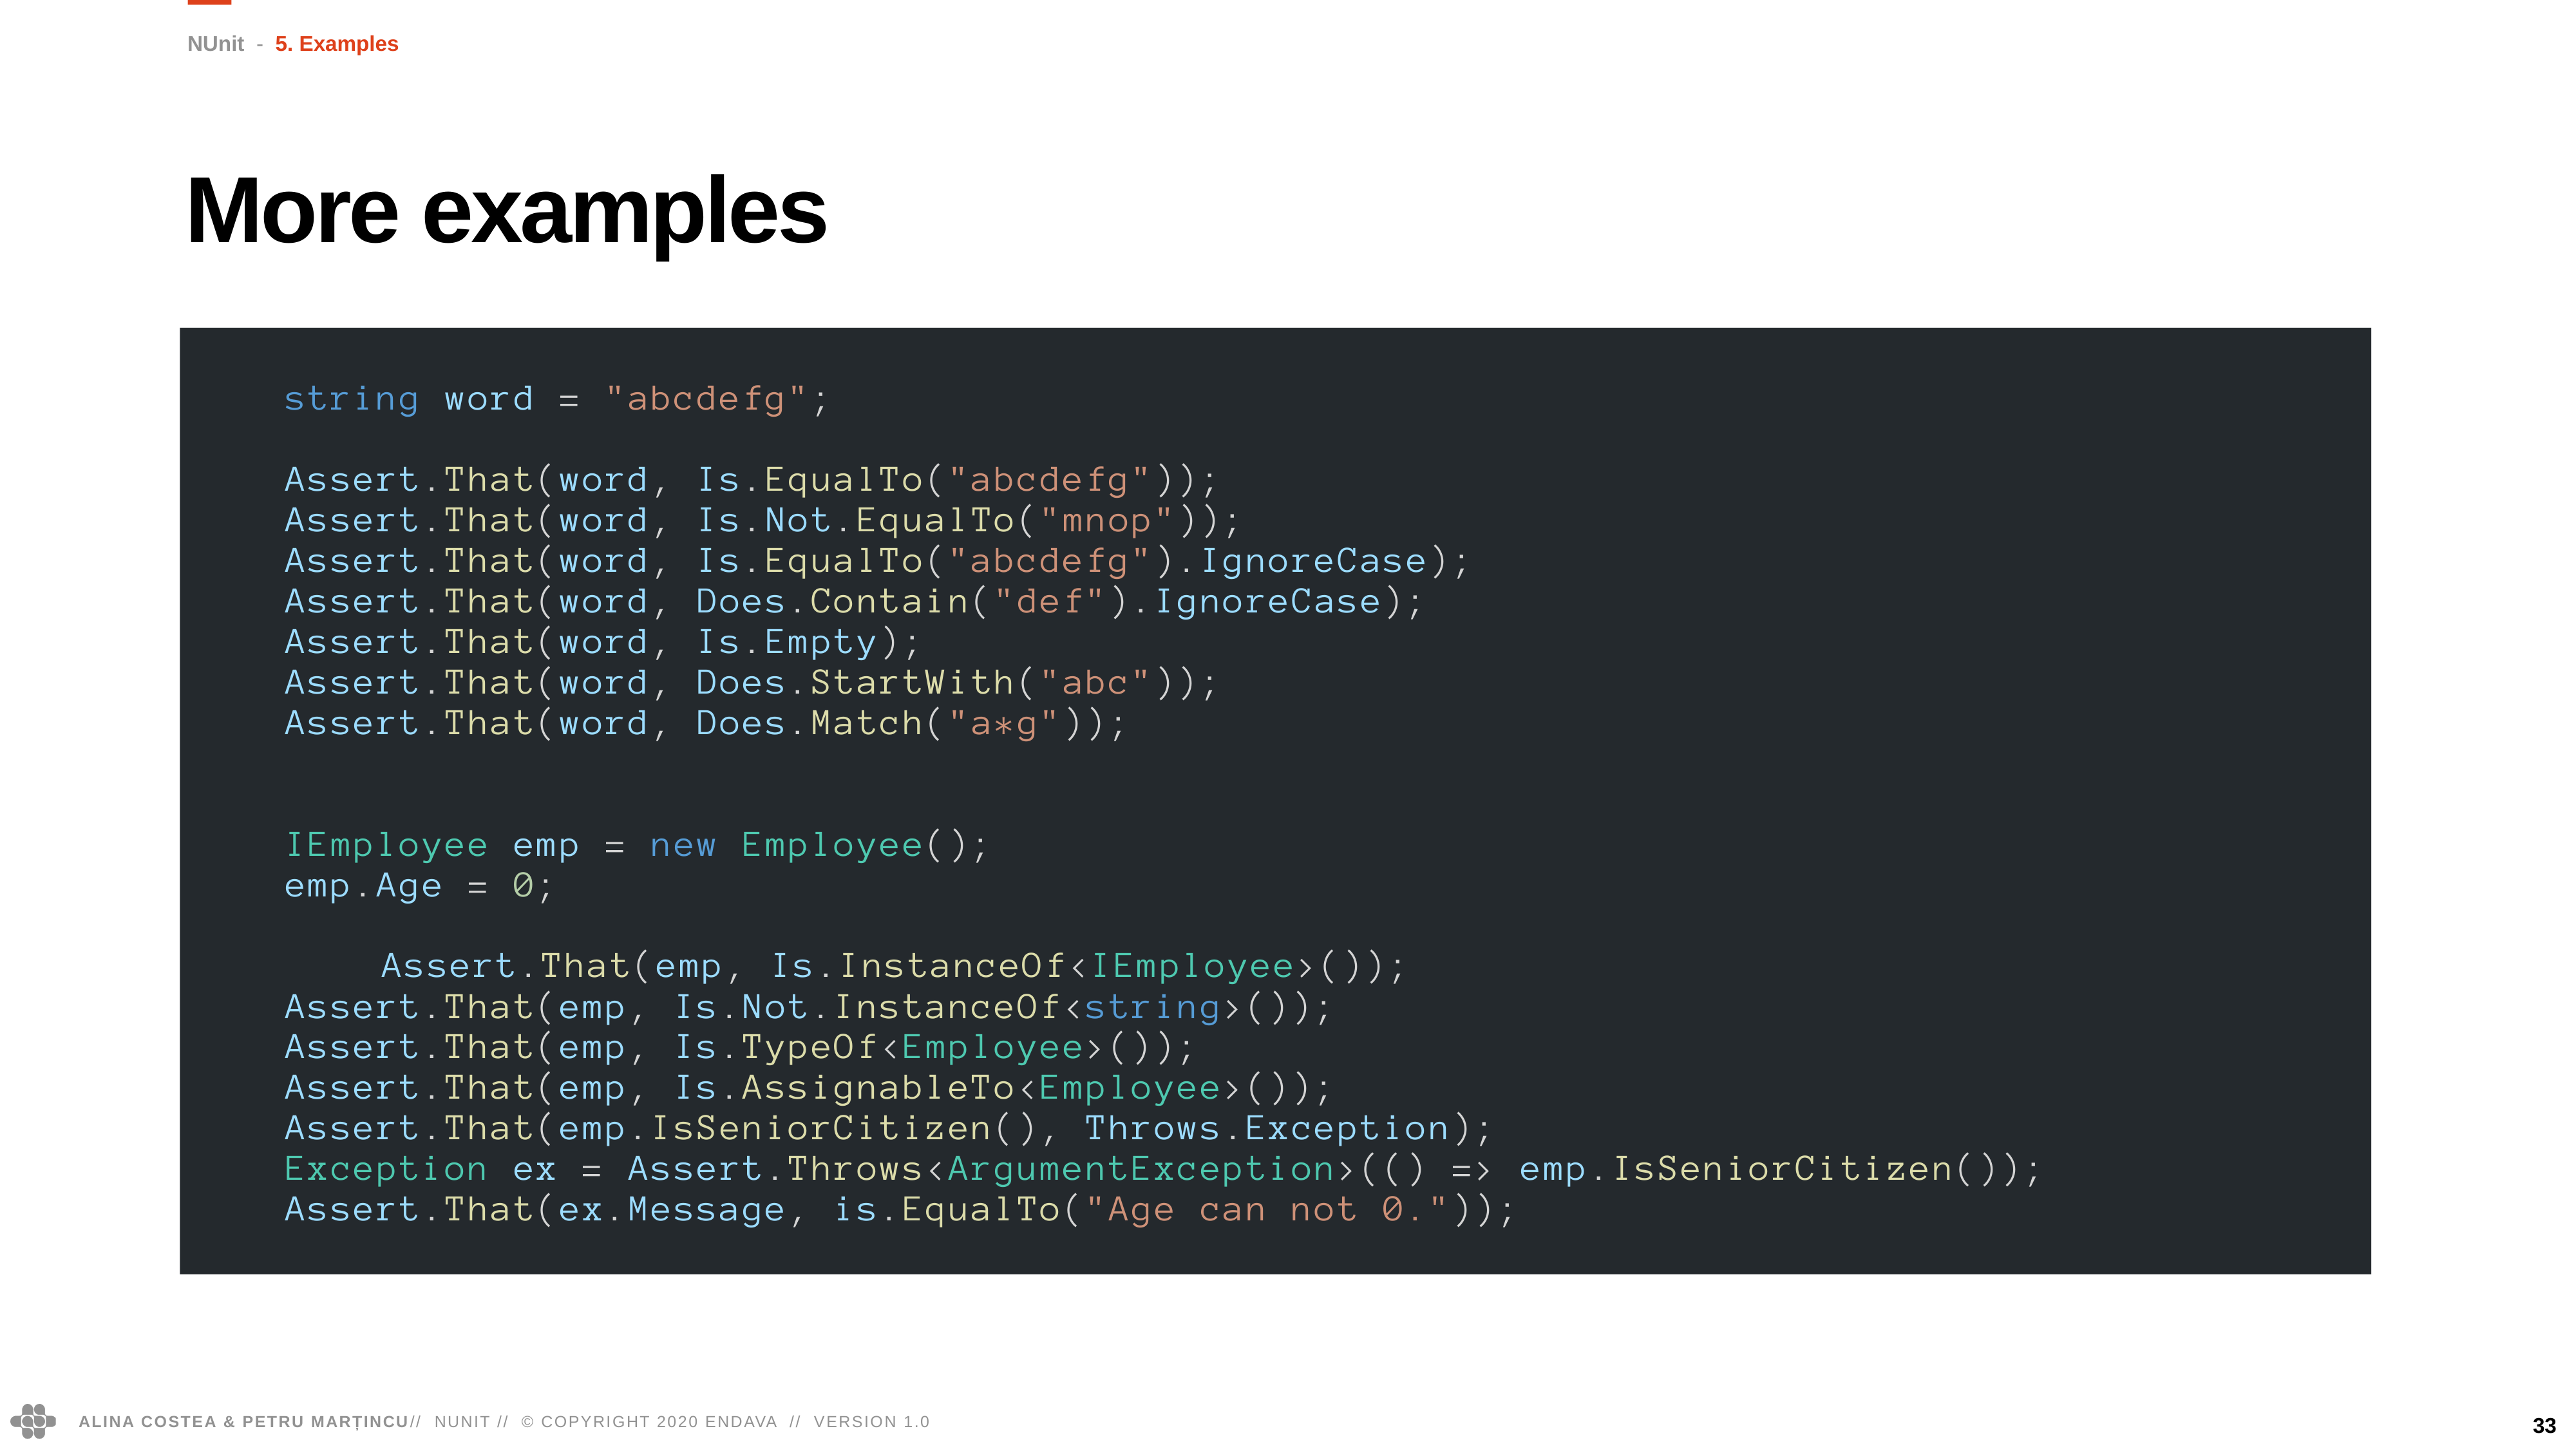

NUnit  -  5. Examples
More examples

string word = "abcdefg";

Assert.That(word, Is.EqualTo("abcdefg"));
Assert.That(word, Is.Not.EqualTo("mnop"));
Assert.That(word, Is.EqualTo("abcdefg").IgnoreCase);
Assert.That(word, Does.Contain("def").IgnoreCase);
Assert.That(word, Is.Empty);
Assert.That(word, Does.StartWith("abc"));
Assert.That(word, Does.Match("a*g"));

IEmployee emp = new Employee();
emp.Age = 0;
		Assert.That(emp, Is.InstanceOf<IEmployee>());
Assert.That(emp, Is.Not.InstanceOf<string>());
Assert.That(emp, Is.TypeOf<Employee>());
Assert.That(emp, Is.AssignableTo<Employee>());
Assert.That(emp.IsSeniorCitizen(), Throws.Exception);
Exception ex = Assert.Throws<ArgumentException>(() => emp.IsSeniorCitizen());
Assert.That(ex.Message, is.EqualTo("Age can not 0."));

33